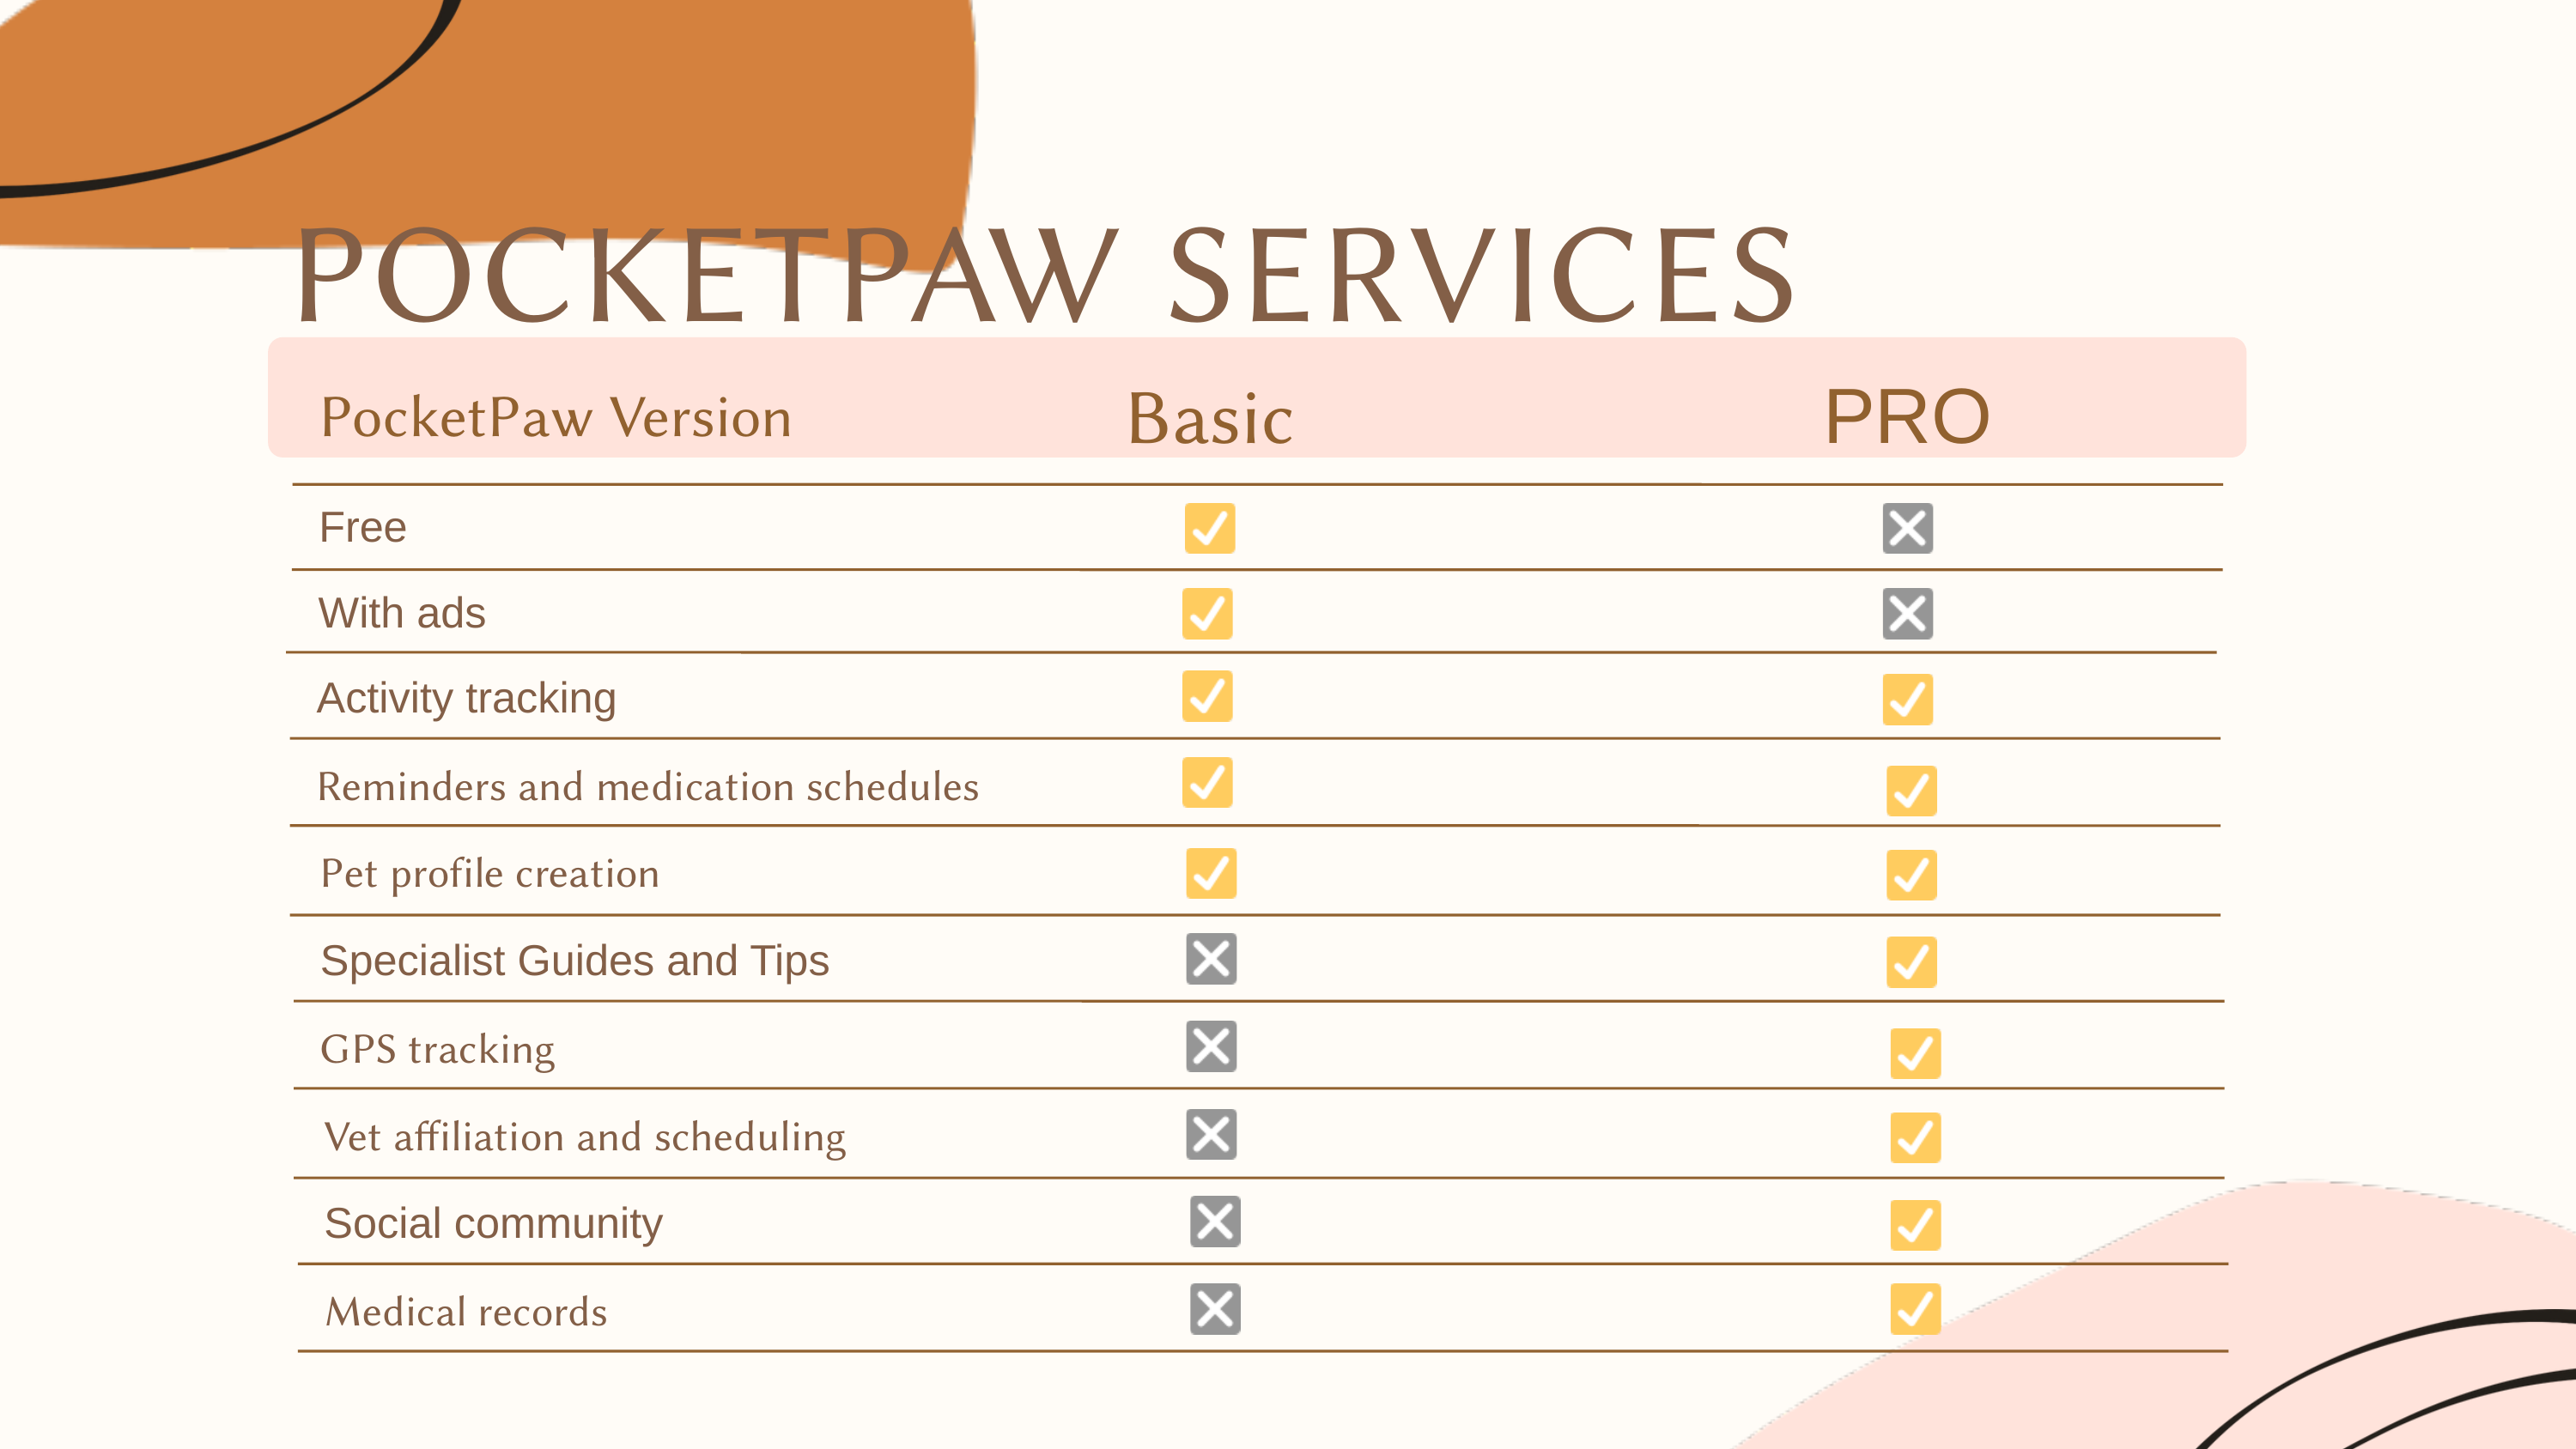

POCKETPAW SERVICES

Basic
PRO
PocketPaw Version

Free

With ads

Activity tracking

Reminders and medication schedules

Pet profile creation

Specialist Guides and Tips

GPS tracking

Vet affiliation and scheduling

Social community

Medical records